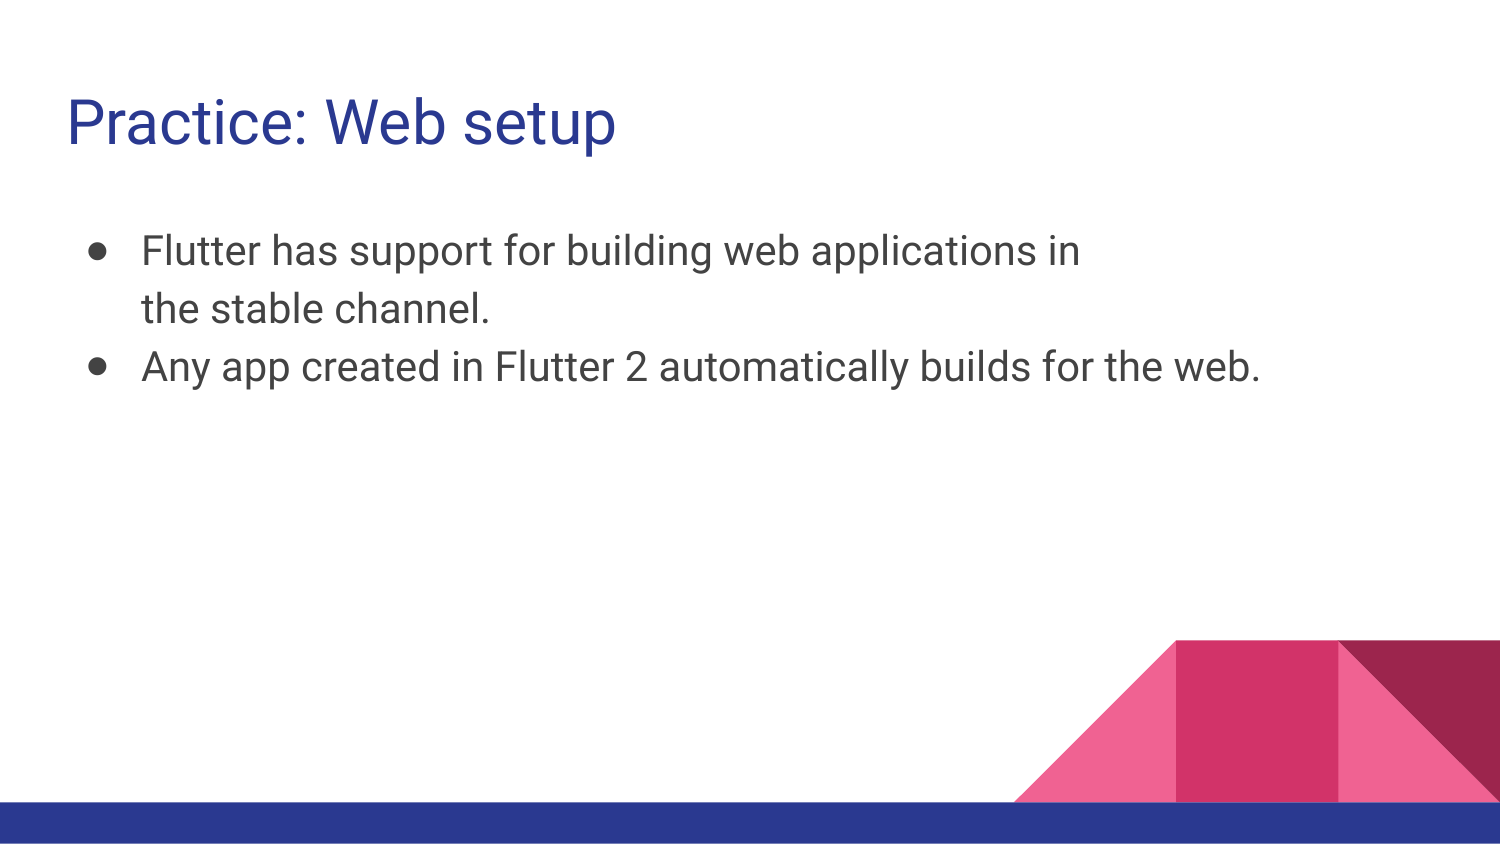

# Practice: Web setup
Flutter has support for building web applications in the stable channel.
Any app created in Flutter 2 automatically builds for the web.